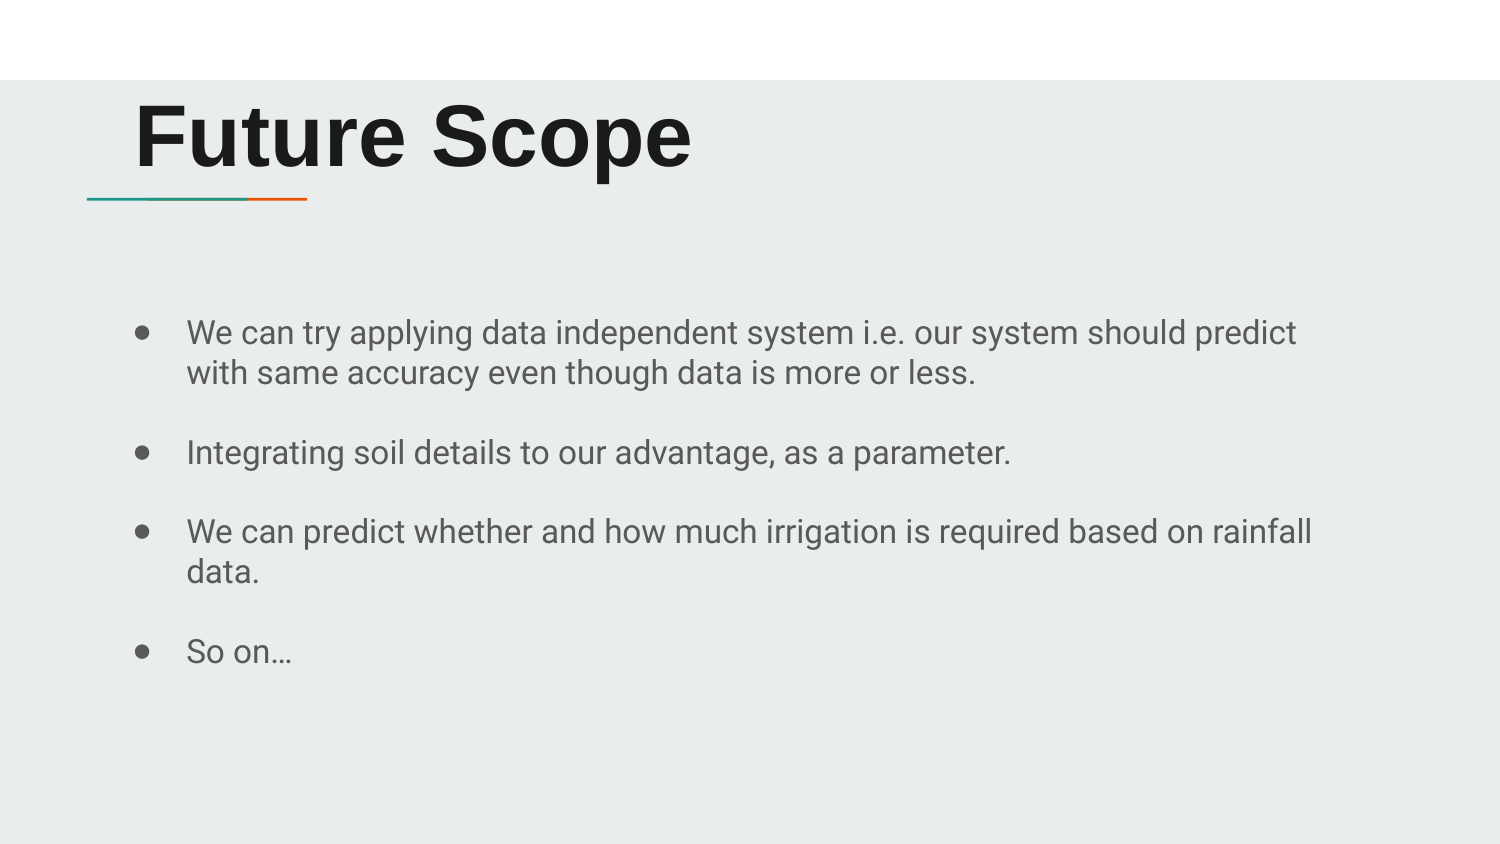

# Future Scope
We can try applying data independent system i.e. our system should predict with same accuracy even though data is more or less.

Integrating soil details to our advantage, as a parameter.

We can predict whether and how much irrigation is required based on rainfall data.

So on…